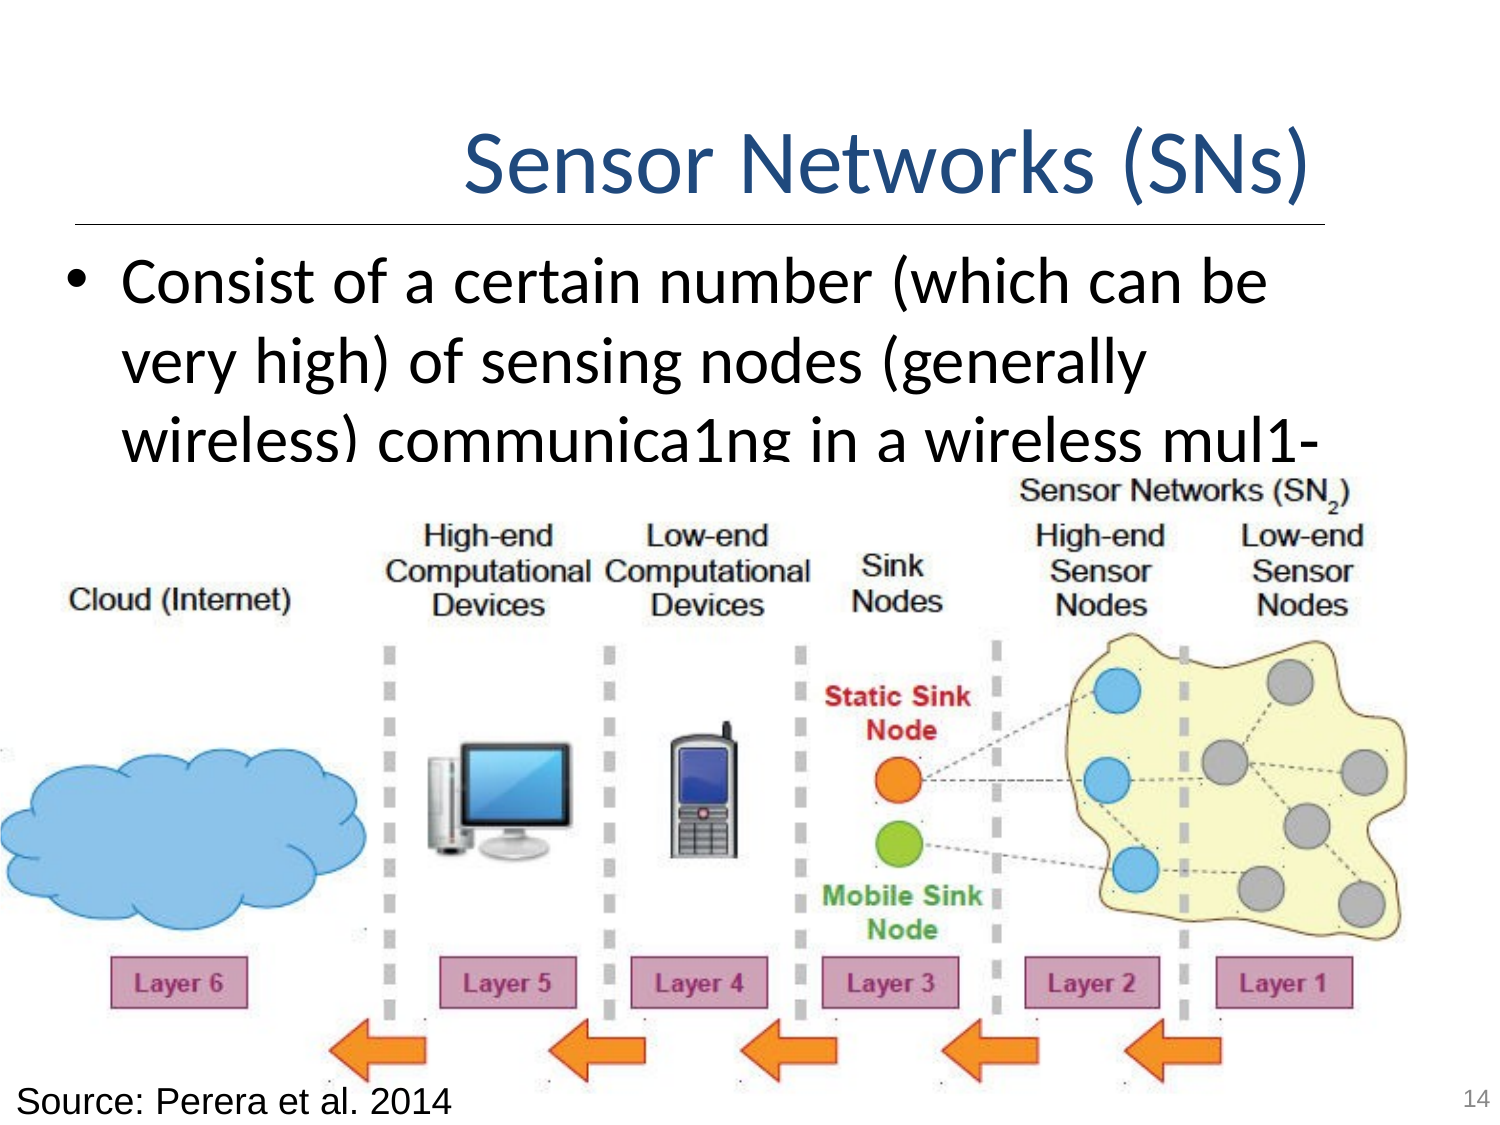

# Sensor Networks (SNs)

Consist of a certain number (which can be very high) of sensing nodes (generally wireless) communica1ng in a wireless mul1‐hop fashion

Source: Perera et al. 2014
14